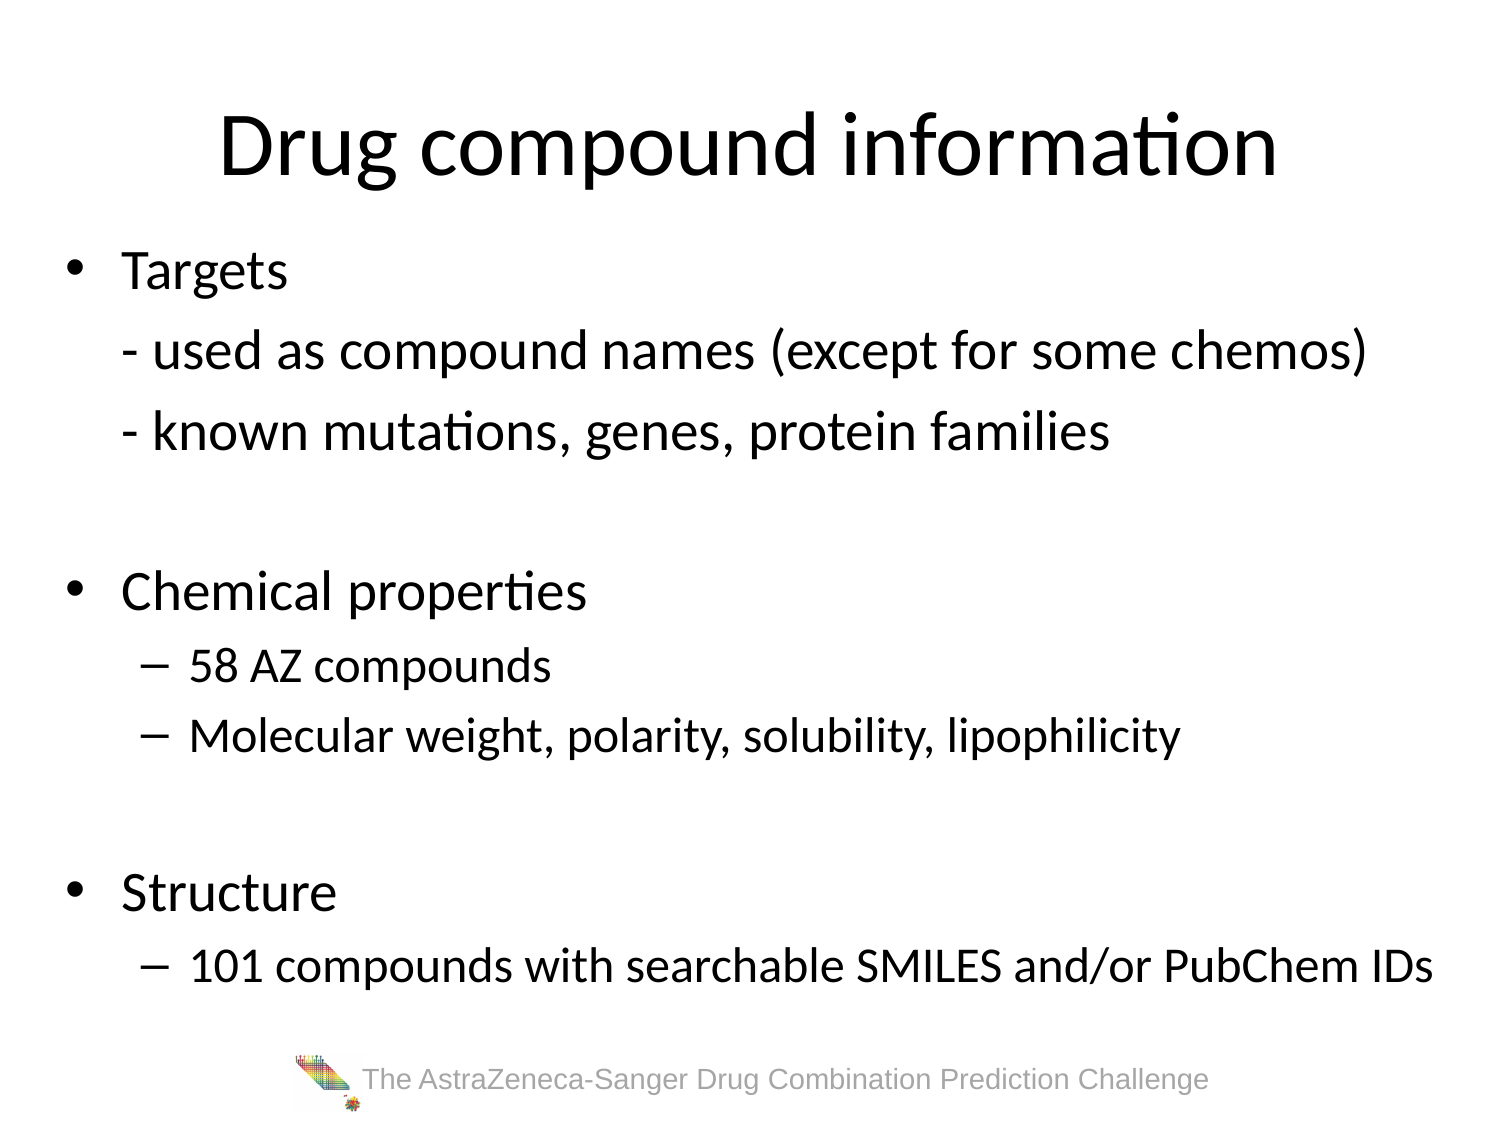

# Drug compound information
Targets
	- used as compound names (except for some chemos)
	- known mutations, genes, protein families

Chemical properties
58 AZ compounds
Molecular weight, polarity, solubility, lipophilicity

Structure
101 compounds with searchable SMILES and/or PubChem IDs